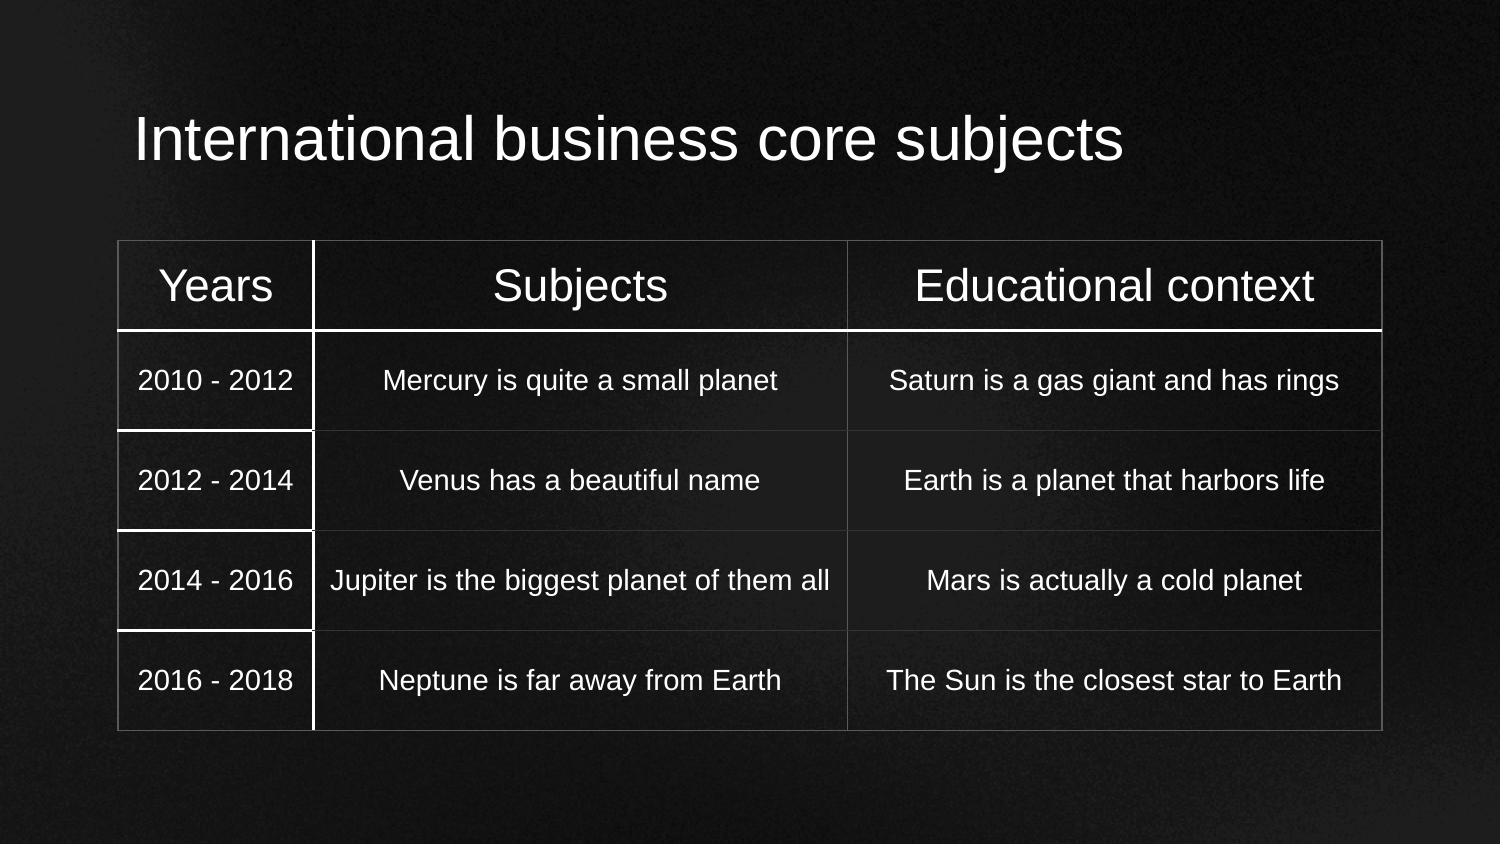

# International business core subjects
| Years | Subjects | Educational context |
| --- | --- | --- |
| 2010 - 2012 | Mercury is quite a small planet | Saturn is a gas giant and has rings |
| 2012 - 2014 | Venus has a beautiful name | Earth is a planet that harbors life |
| 2014 - 2016 | Jupiter is the biggest planet of them all | Mars is actually a cold planet |
| 2016 - 2018 | Neptune is far away from Earth | The Sun is the closest star to Earth |